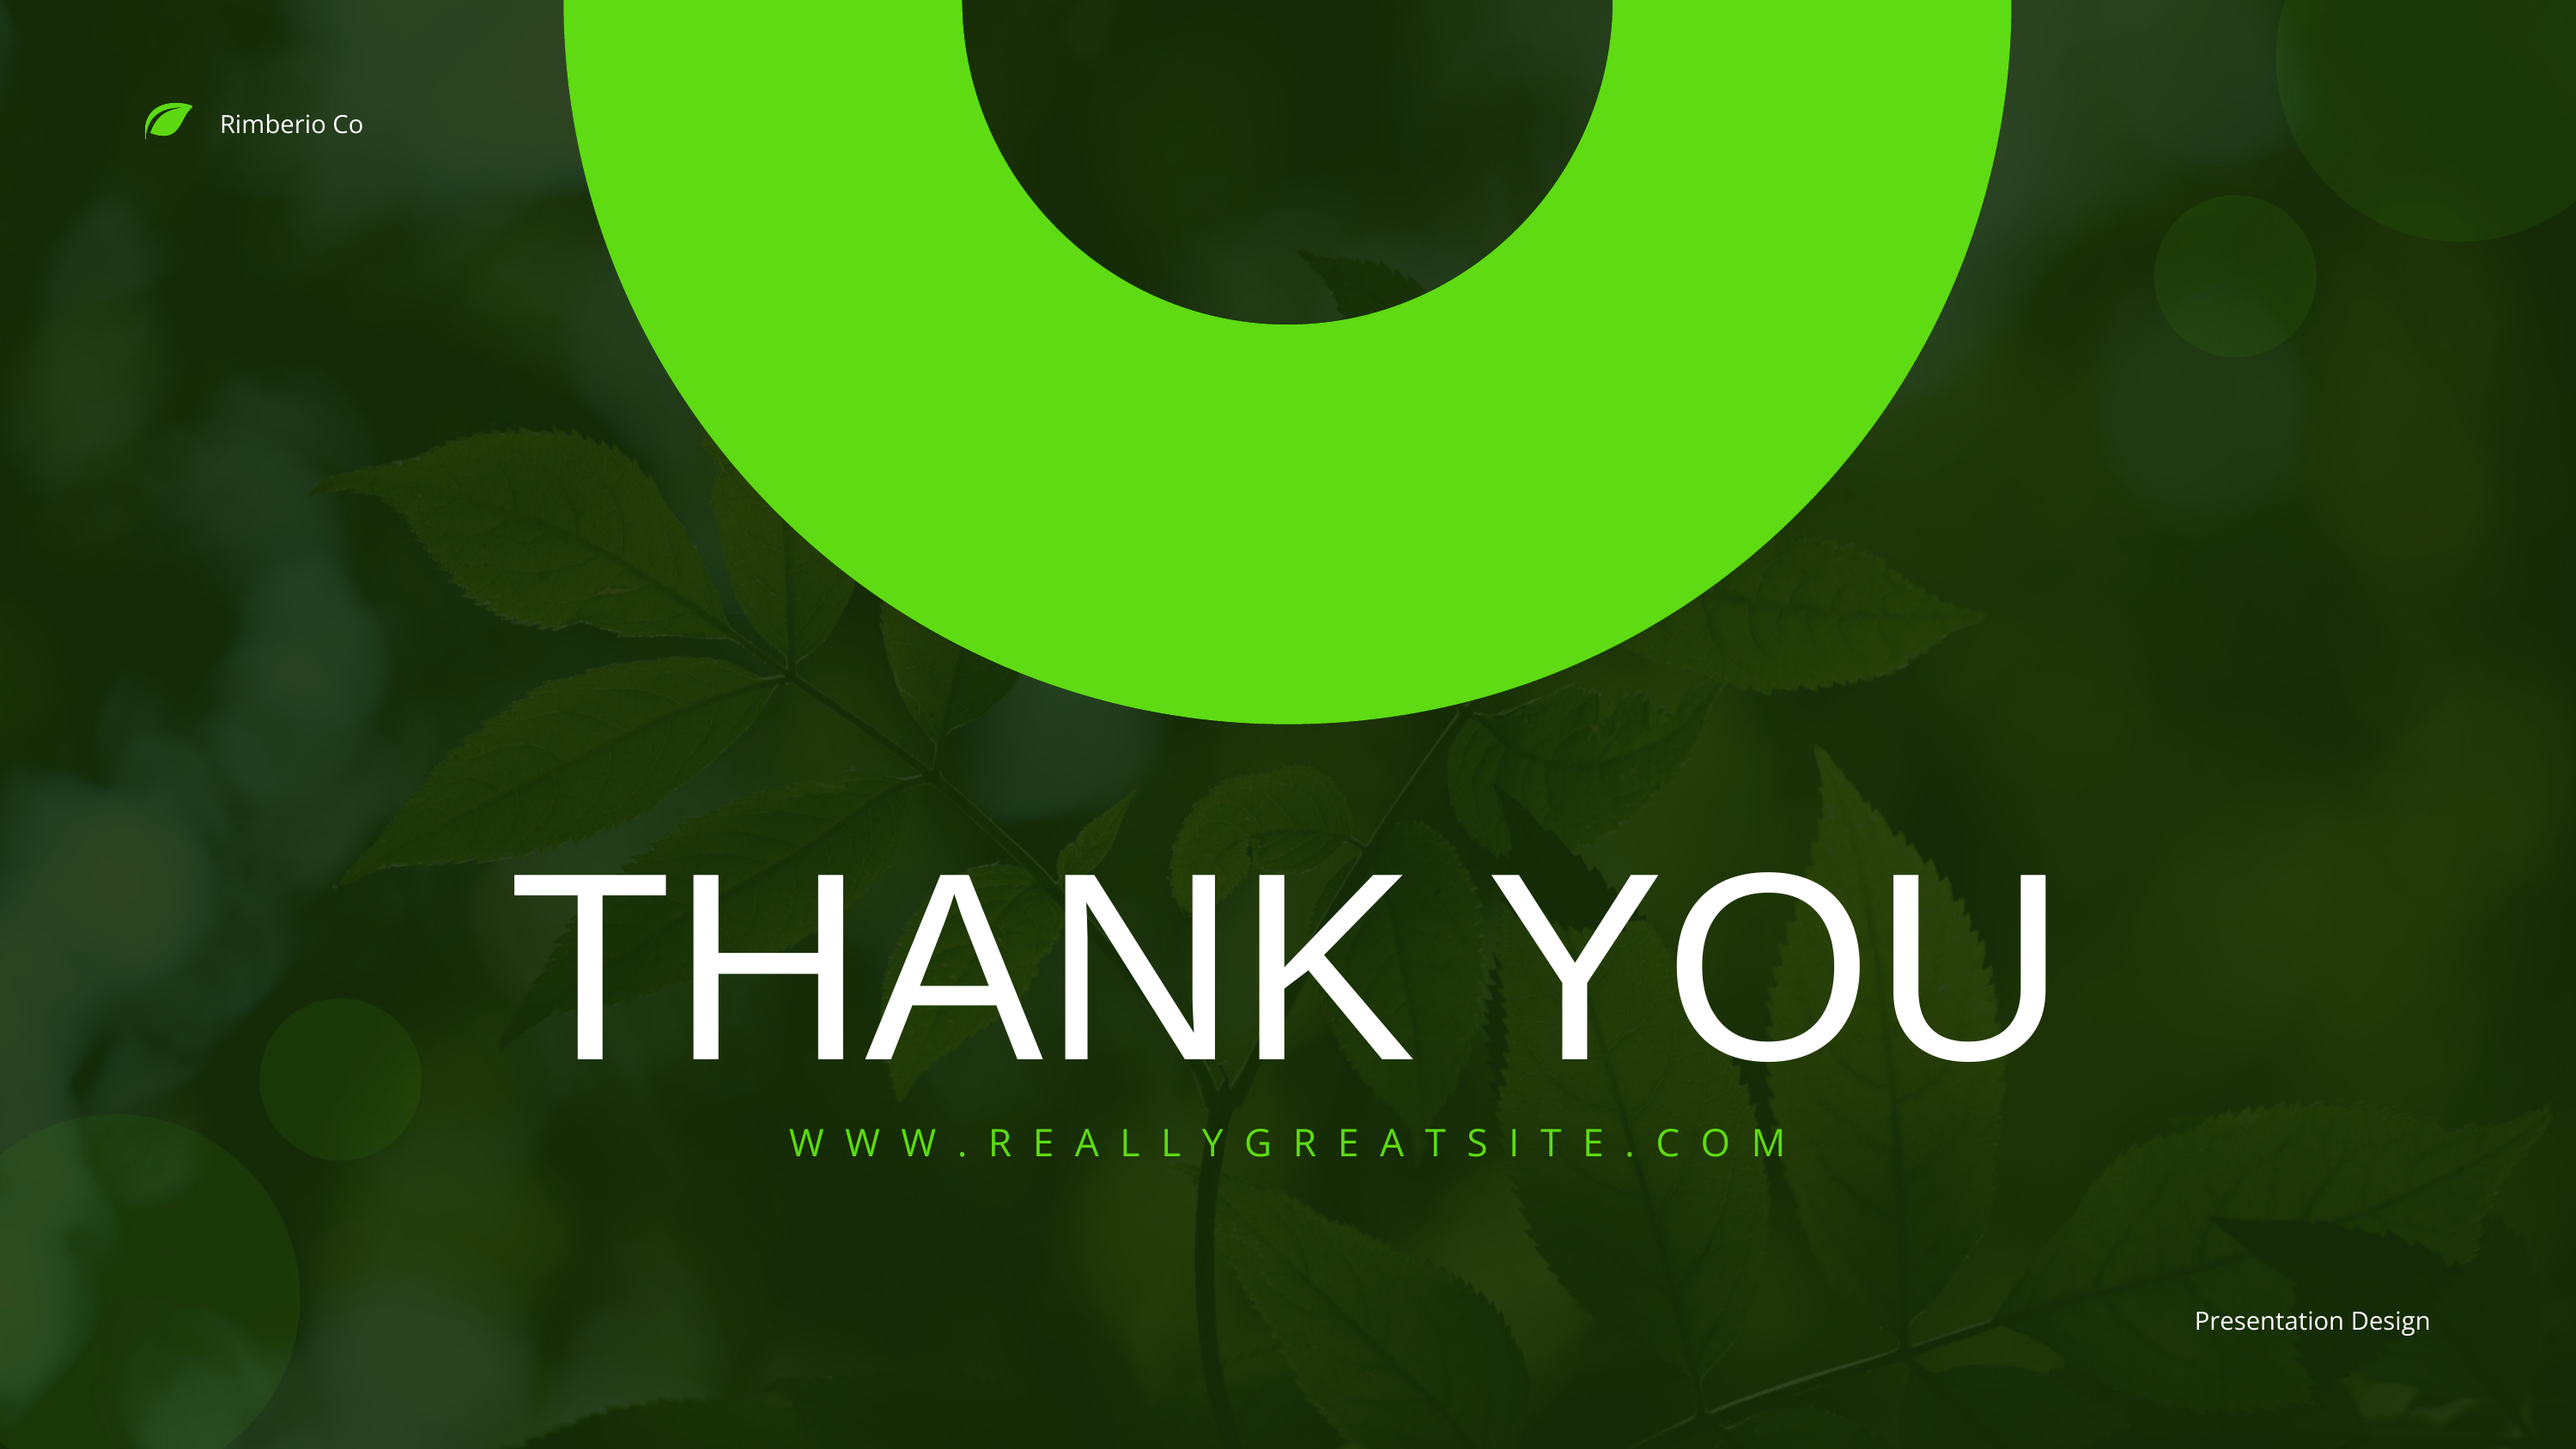

Rimberio Co

THANK YOU

WWW.REALLYGREATSITE.COM

Presentation Design